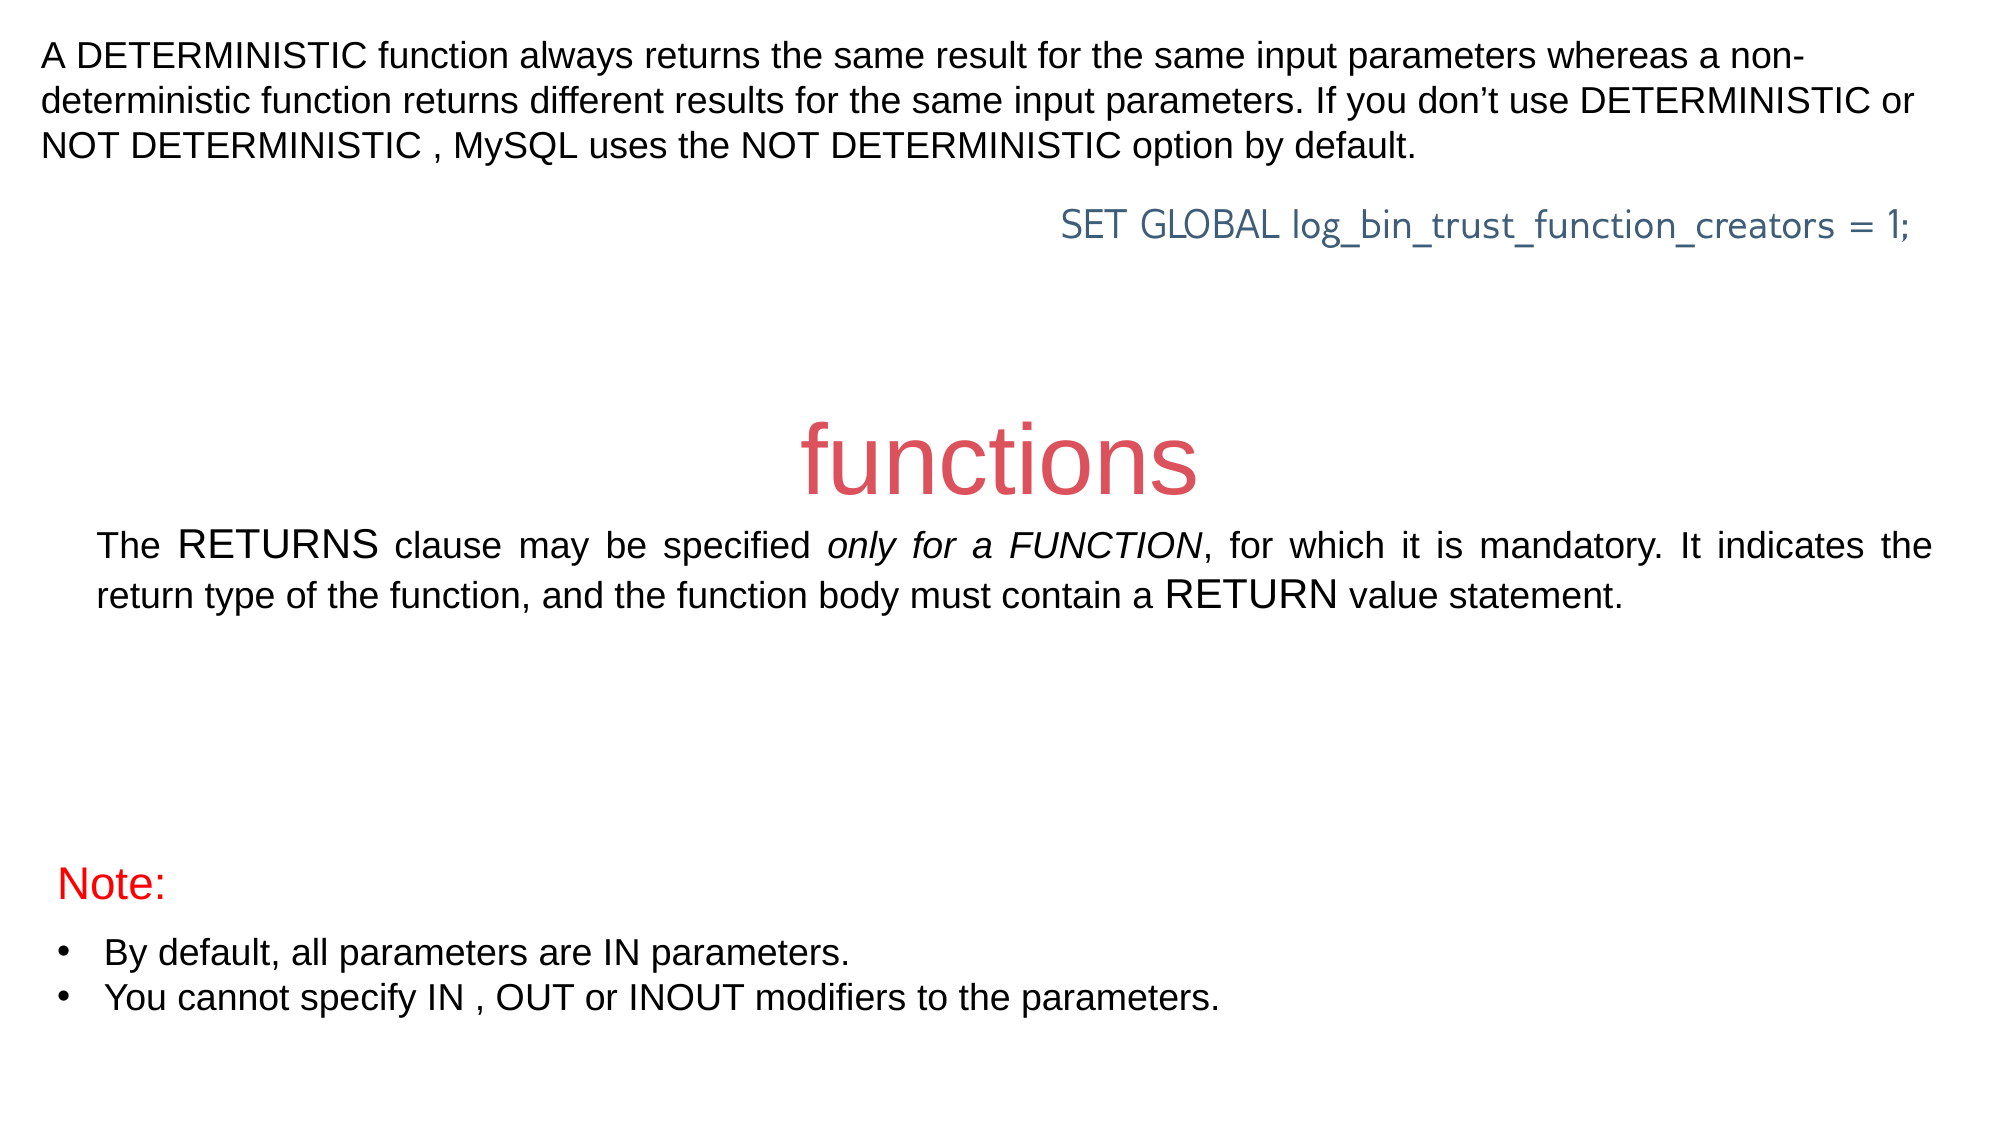

A DETERMINISTIC function always returns the same result for the same input parameters whereas a non-deterministic function returns different results for the same input parameters. If you don’t use DETERMINISTIC or NOT DETERMINISTIC , MySQL uses the NOT DETERMINISTIC option by default.
SET GLOBAL log_bin_trust_function_creators = 1;
functions
The RETURNS clause may be specified only for a FUNCTION, for which it is mandatory. It indicates the return type of the function, and the function body must contain a RETURN value statement.
Note:

By default, all parameters are IN parameters.
You cannot specify IN , OUT or INOUT modifiers to the parameters.